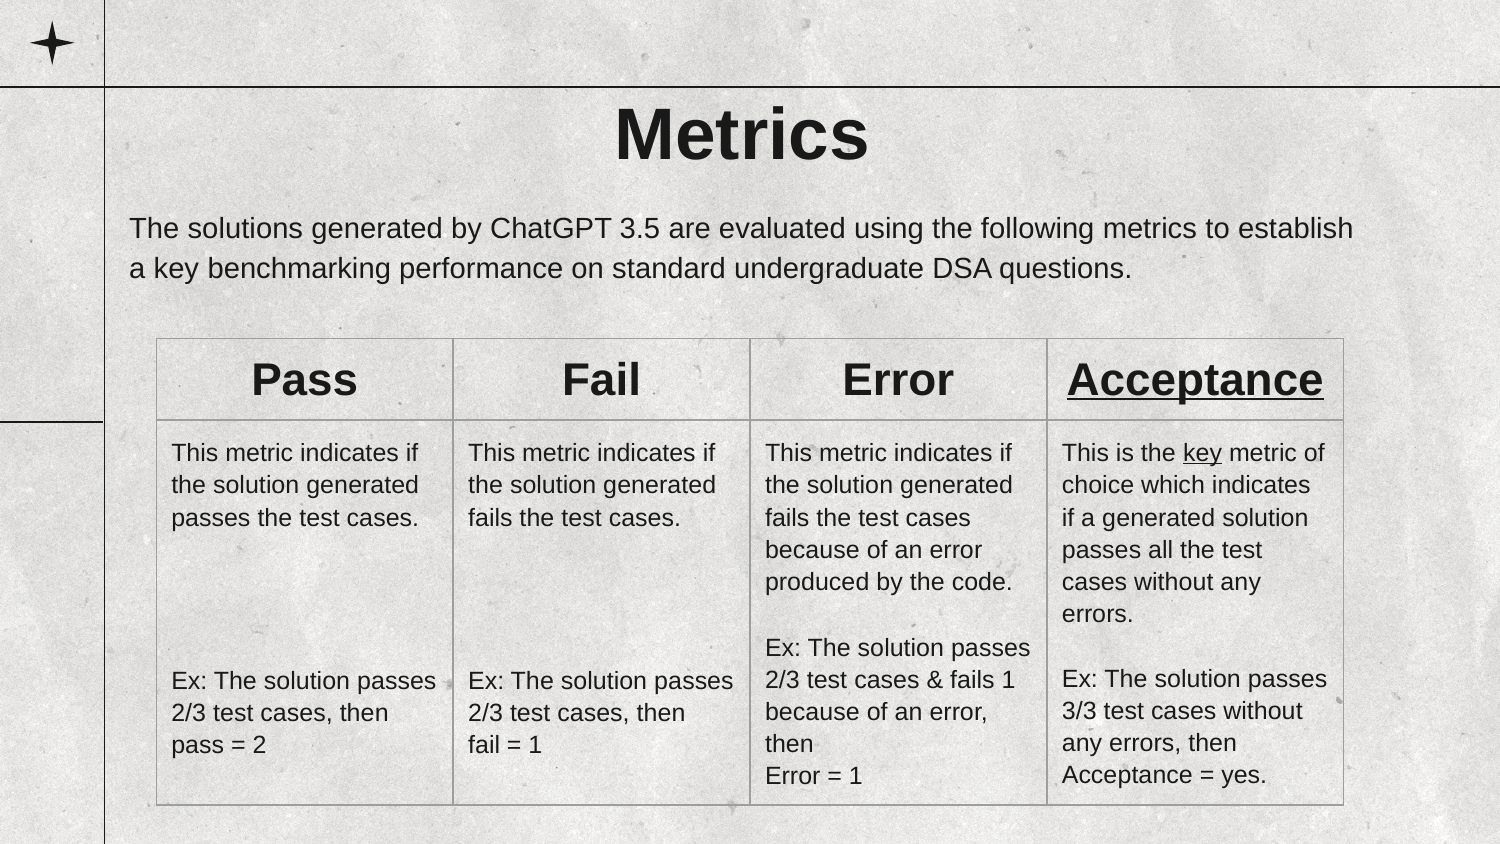

# Metrics
The solutions generated by ChatGPT 3.5 are evaluated using the following metrics to establish a key benchmarking performance on standard undergraduate DSA questions.
| Pass | Fail | Error | Acceptance |
| --- | --- | --- | --- |
| This metric indicates if the solution generated passes the test cases. Ex: The solution passes 2/3 test cases, then pass = 2 | This metric indicates if the solution generated fails the test cases. Ex: The solution passes 2/3 test cases, then fail = 1 | This metric indicates if the solution generated fails the test cases because of an error produced by the code. Ex: The solution passes 2/3 test cases & fails 1 because of an error, then Error = 1 | This is the key metric of choice which indicates if a generated solution passes all the test cases without any errors. Ex: The solution passes 3/3 test cases without any errors, then Acceptance = yes. |